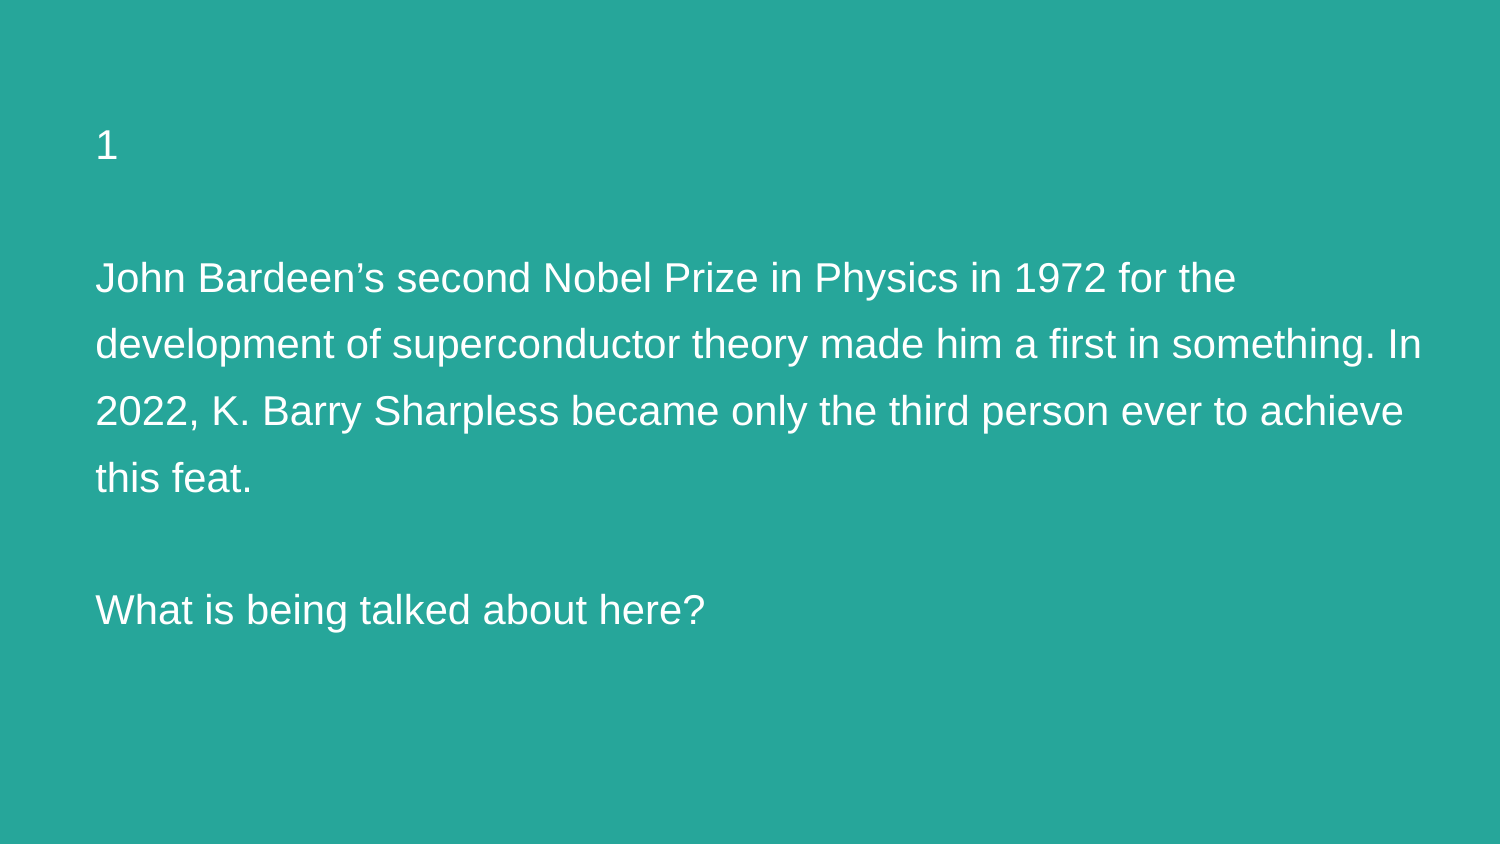

# 1

John Bardeen’s second Nobel Prize in Physics in 1972 for the development of superconductor theory made him a first in something. In 2022, K. Barry Sharpless became only the third person ever to achieve this feat.

What is being talked about here?